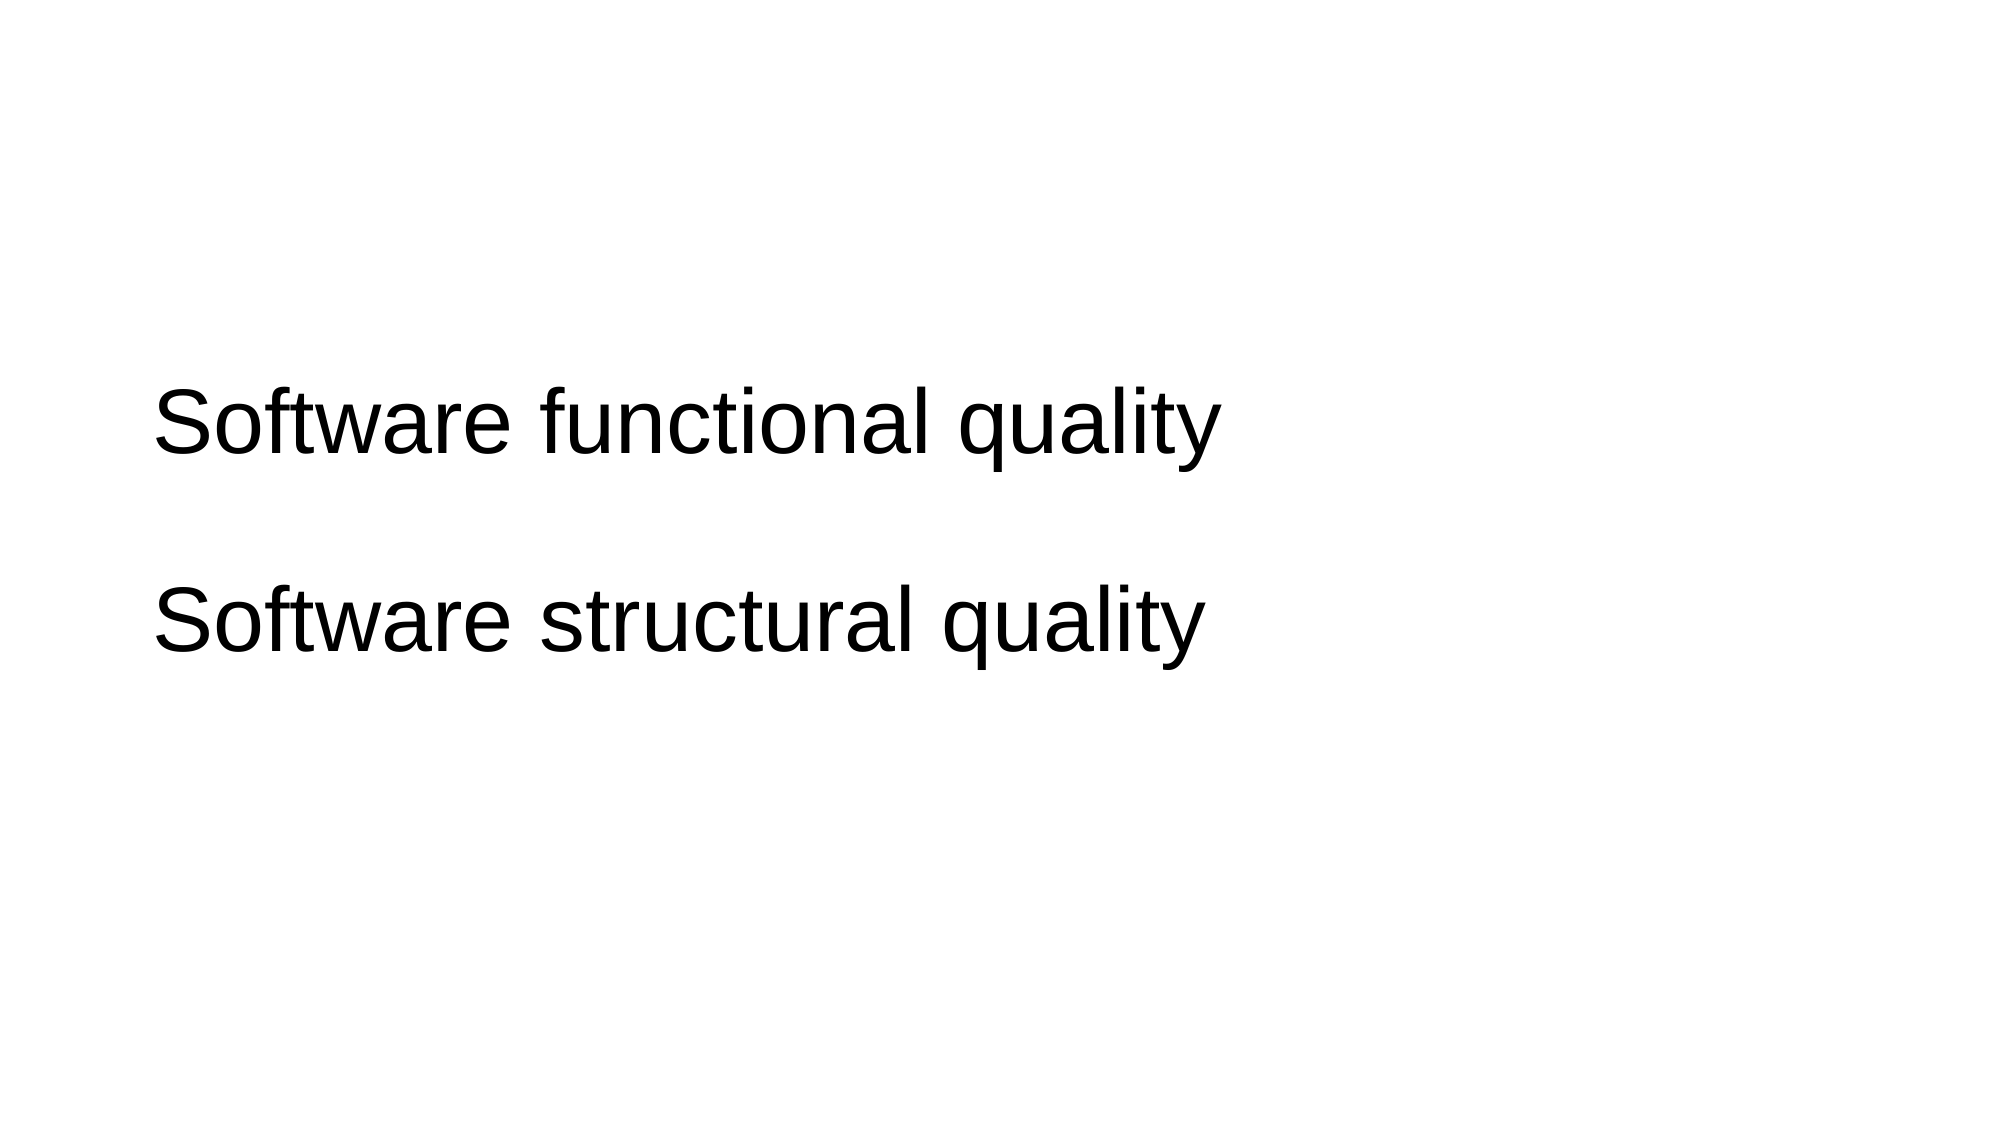

# Software functional quality Software structural quality